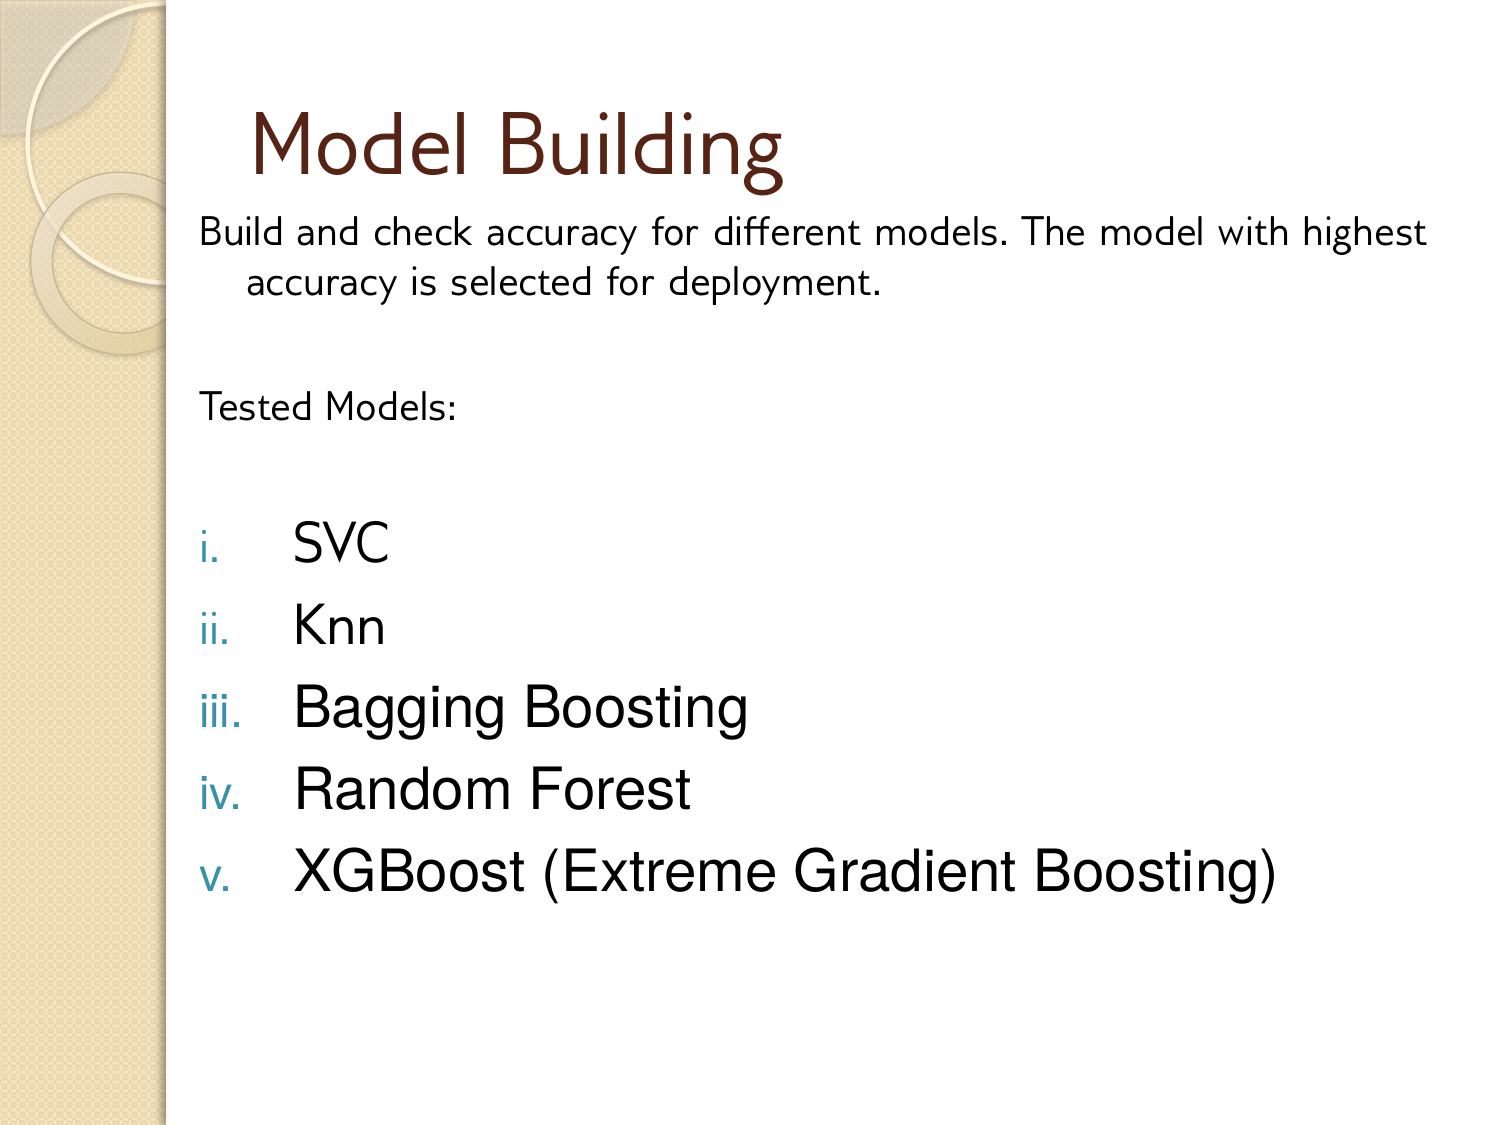

# Model Building
Build and check accuracy for different models. The model with highest accuracy is selected for deployment.

Tested Models:

SVC
Knn
Bagging Boosting
Random Forest
XGBoost (Extreme Gradient Boosting)